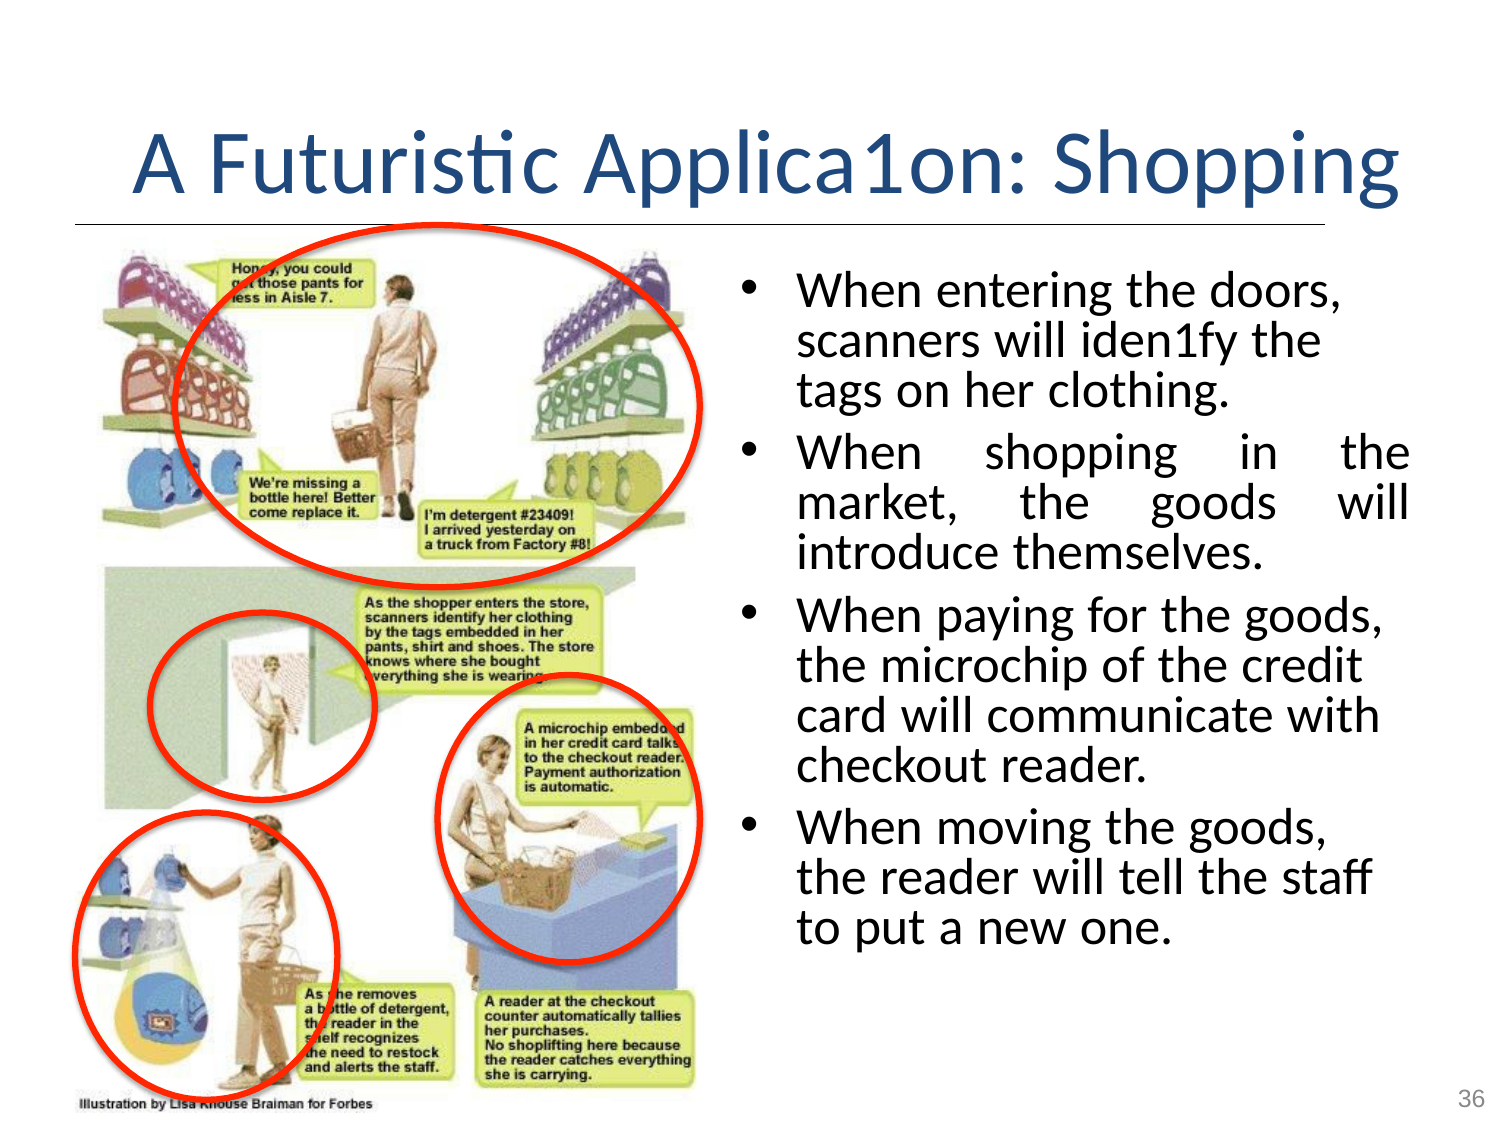

# A Futuristic Applica1on: Shopping

When entering the doors, scanners will iden1fy the tags on her clothing.
When shopping in the market, the goods will introduce themselves.
When paying for the goods, the microchip of the credit card will communicate with checkout reader.
When moving the goods, the reader will tell the staﬀ to put a new one.

36